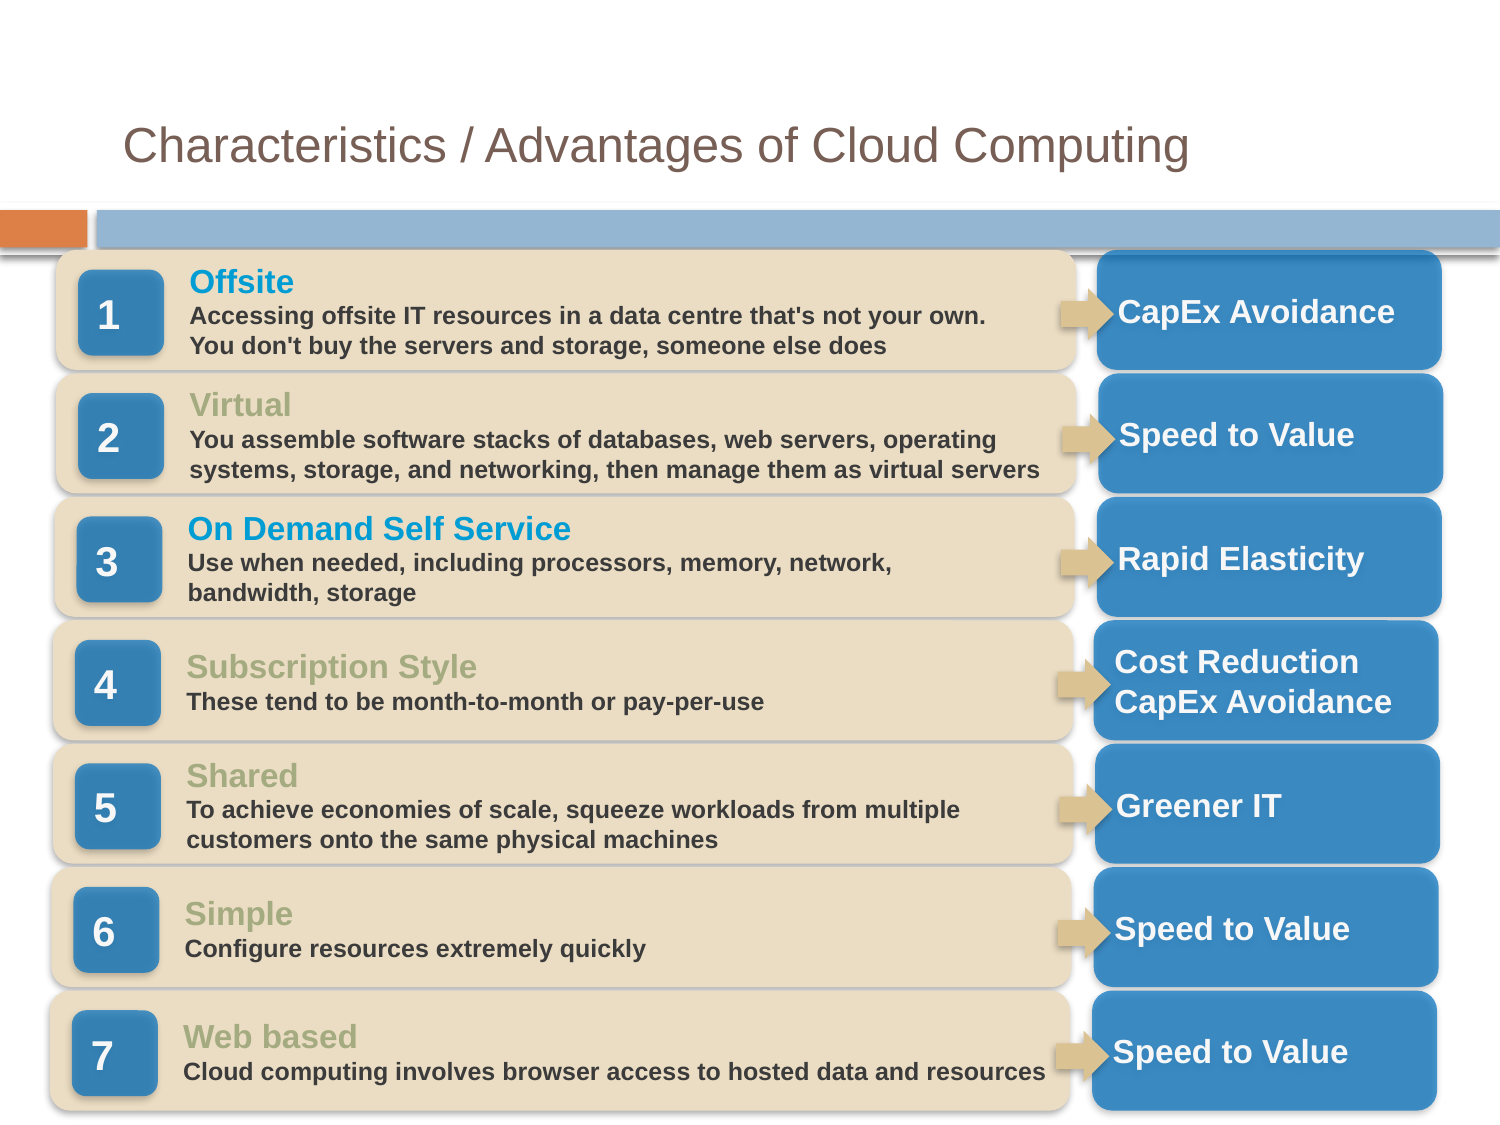

# Characteristics / Advantages of Cloud Computing
Offsite
Accessing offsite IT resources in a data centre that's not your own.
You don't buy the servers and storage, someone else does
CapEx Avoidance
1

Virtual
You assemble software stacks of databases, web servers, operating
systems, storage, and networking, then manage them as virtual servers
Speed to Value
2

On Demand Self Service
Use when needed, including processors, memory, network,
bandwidth, storage
Rapid Elasticity
3

Subscription Style
These tend to be month-to-month or pay-per-use
Cost Reduction
CapEx Avoidance
4

Shared
To achieve economies of scale, squeeze workloads from multiple
customers onto the same physical machines
Greener IT
5

Simple
Configure resources extremely quickly
Speed to Value
6

Web based
Cloud computing involves browser access to hosted data and resources
Speed to Value
7